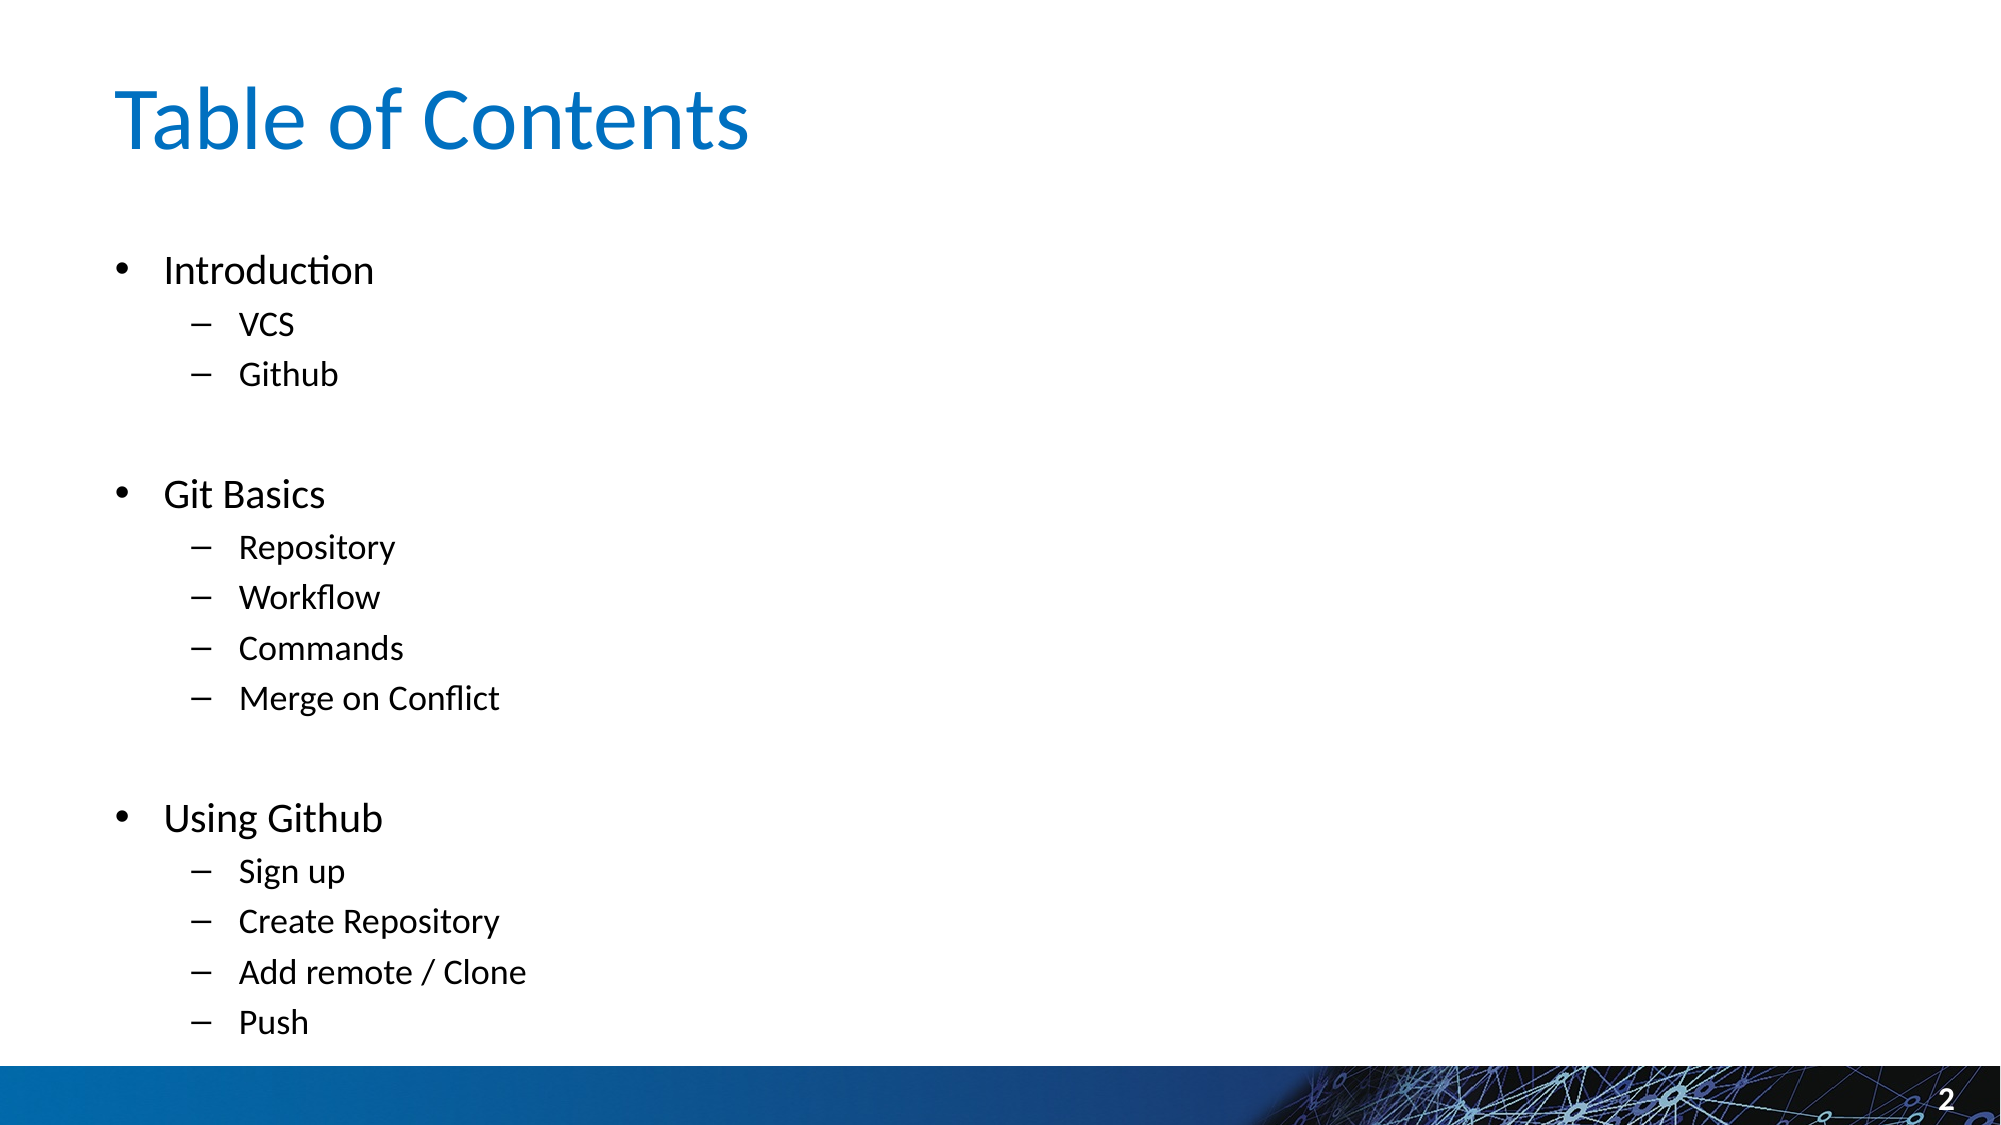

# Table of Contents
Introduction
VCS
Github

Git Basics
Repository
Workflow
Commands
Merge on Conflict

Using Github
Sign up
Create Repository
Add remote / Clone
Push

2